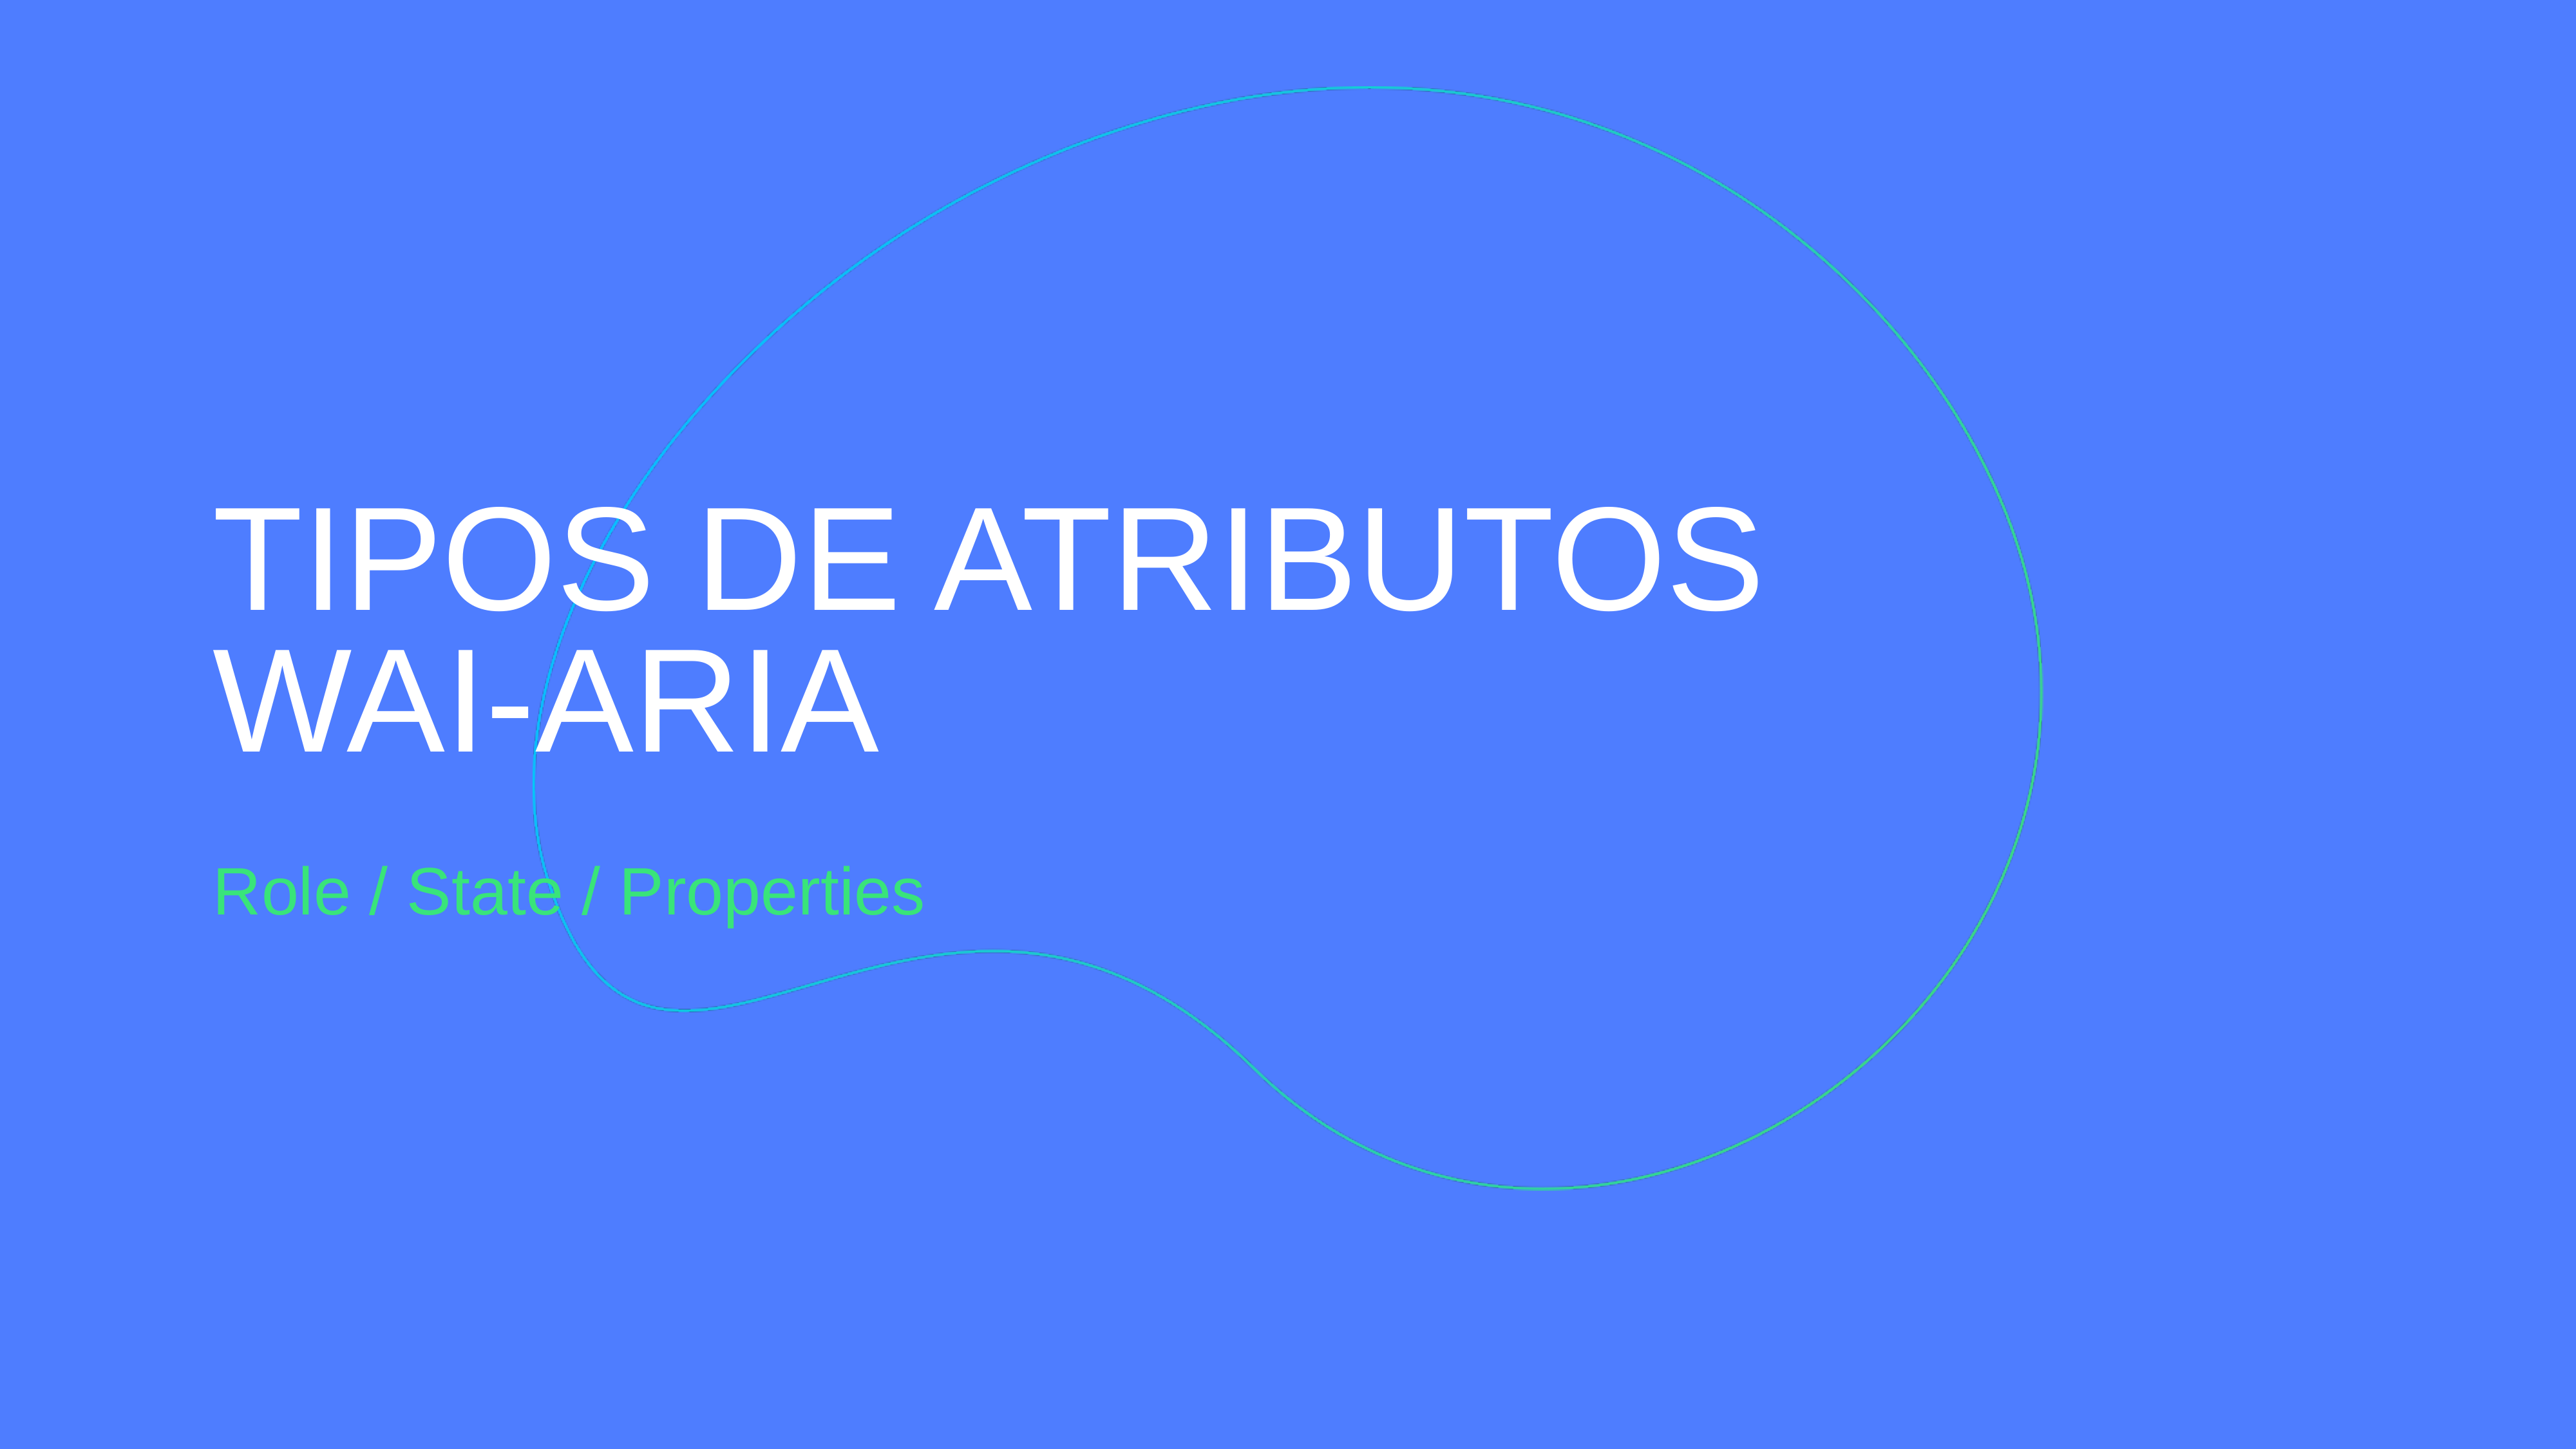

TIPOS DE ATRIBUTOS WAI-ARIA
Role / State / Properties